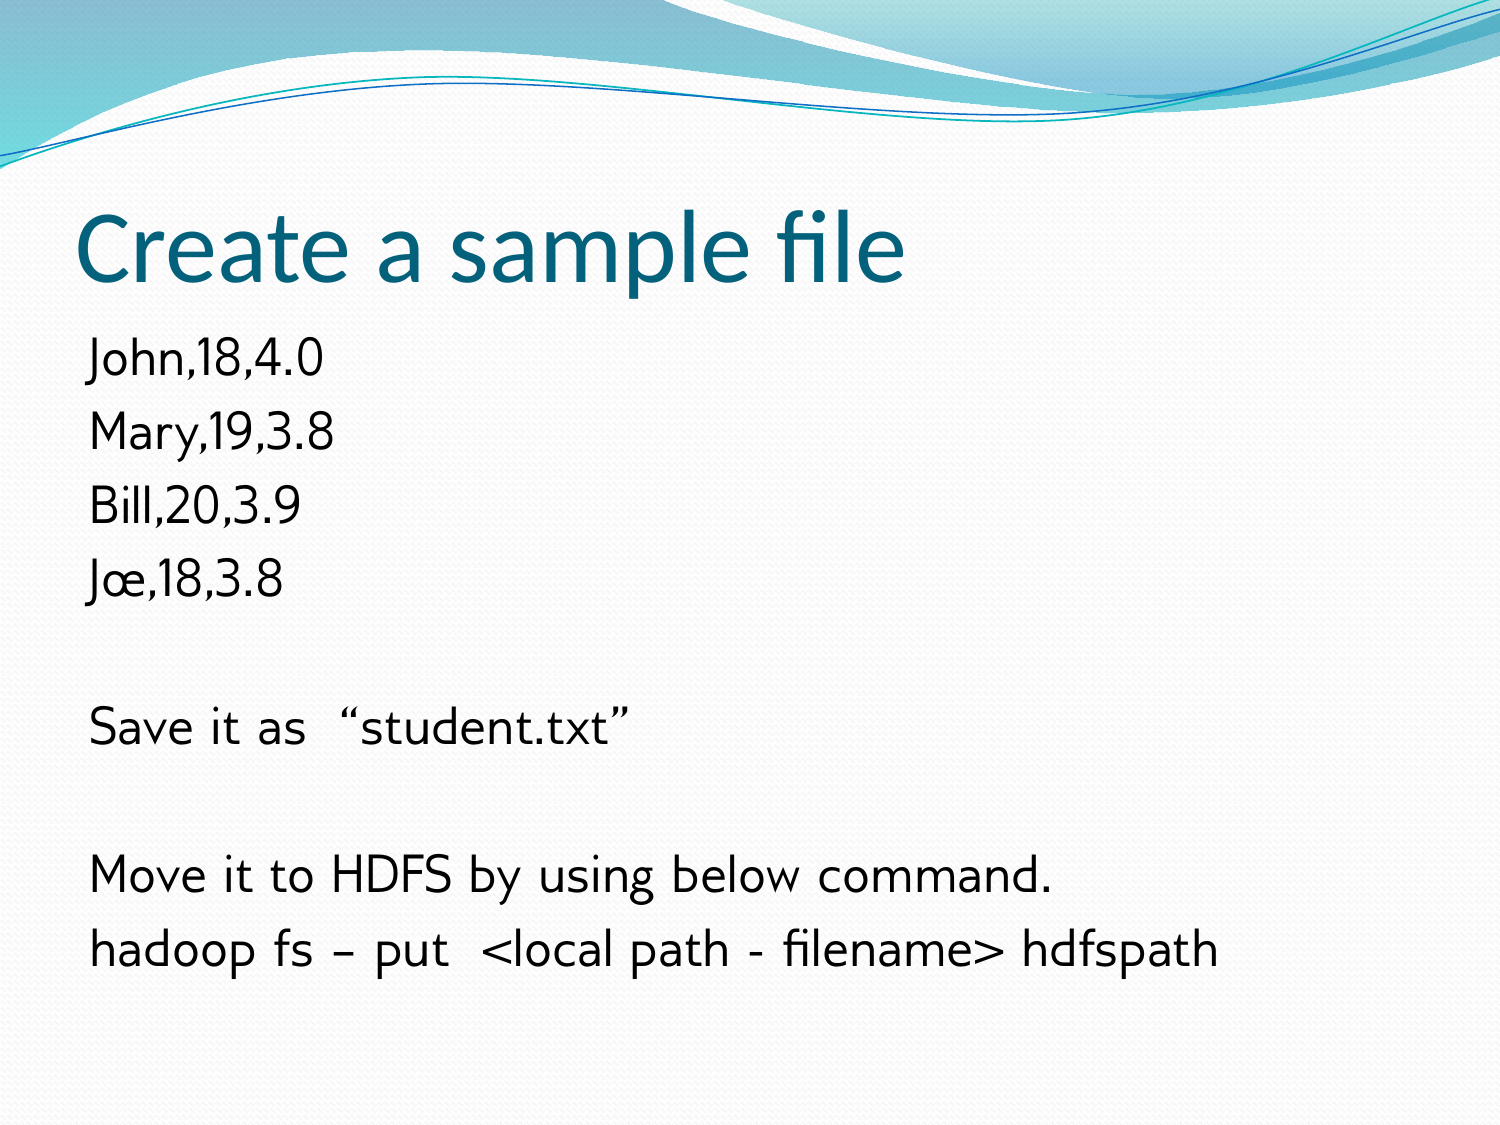

# Create a sample file
John,18,4.0
Mary,19,3.8
Bill,20,3.9
Joe,18,3.8

Save it as  “student.txt”

Move it to HDFS by using below command.
hadoop fs – put  <local path - filename> hdfspath